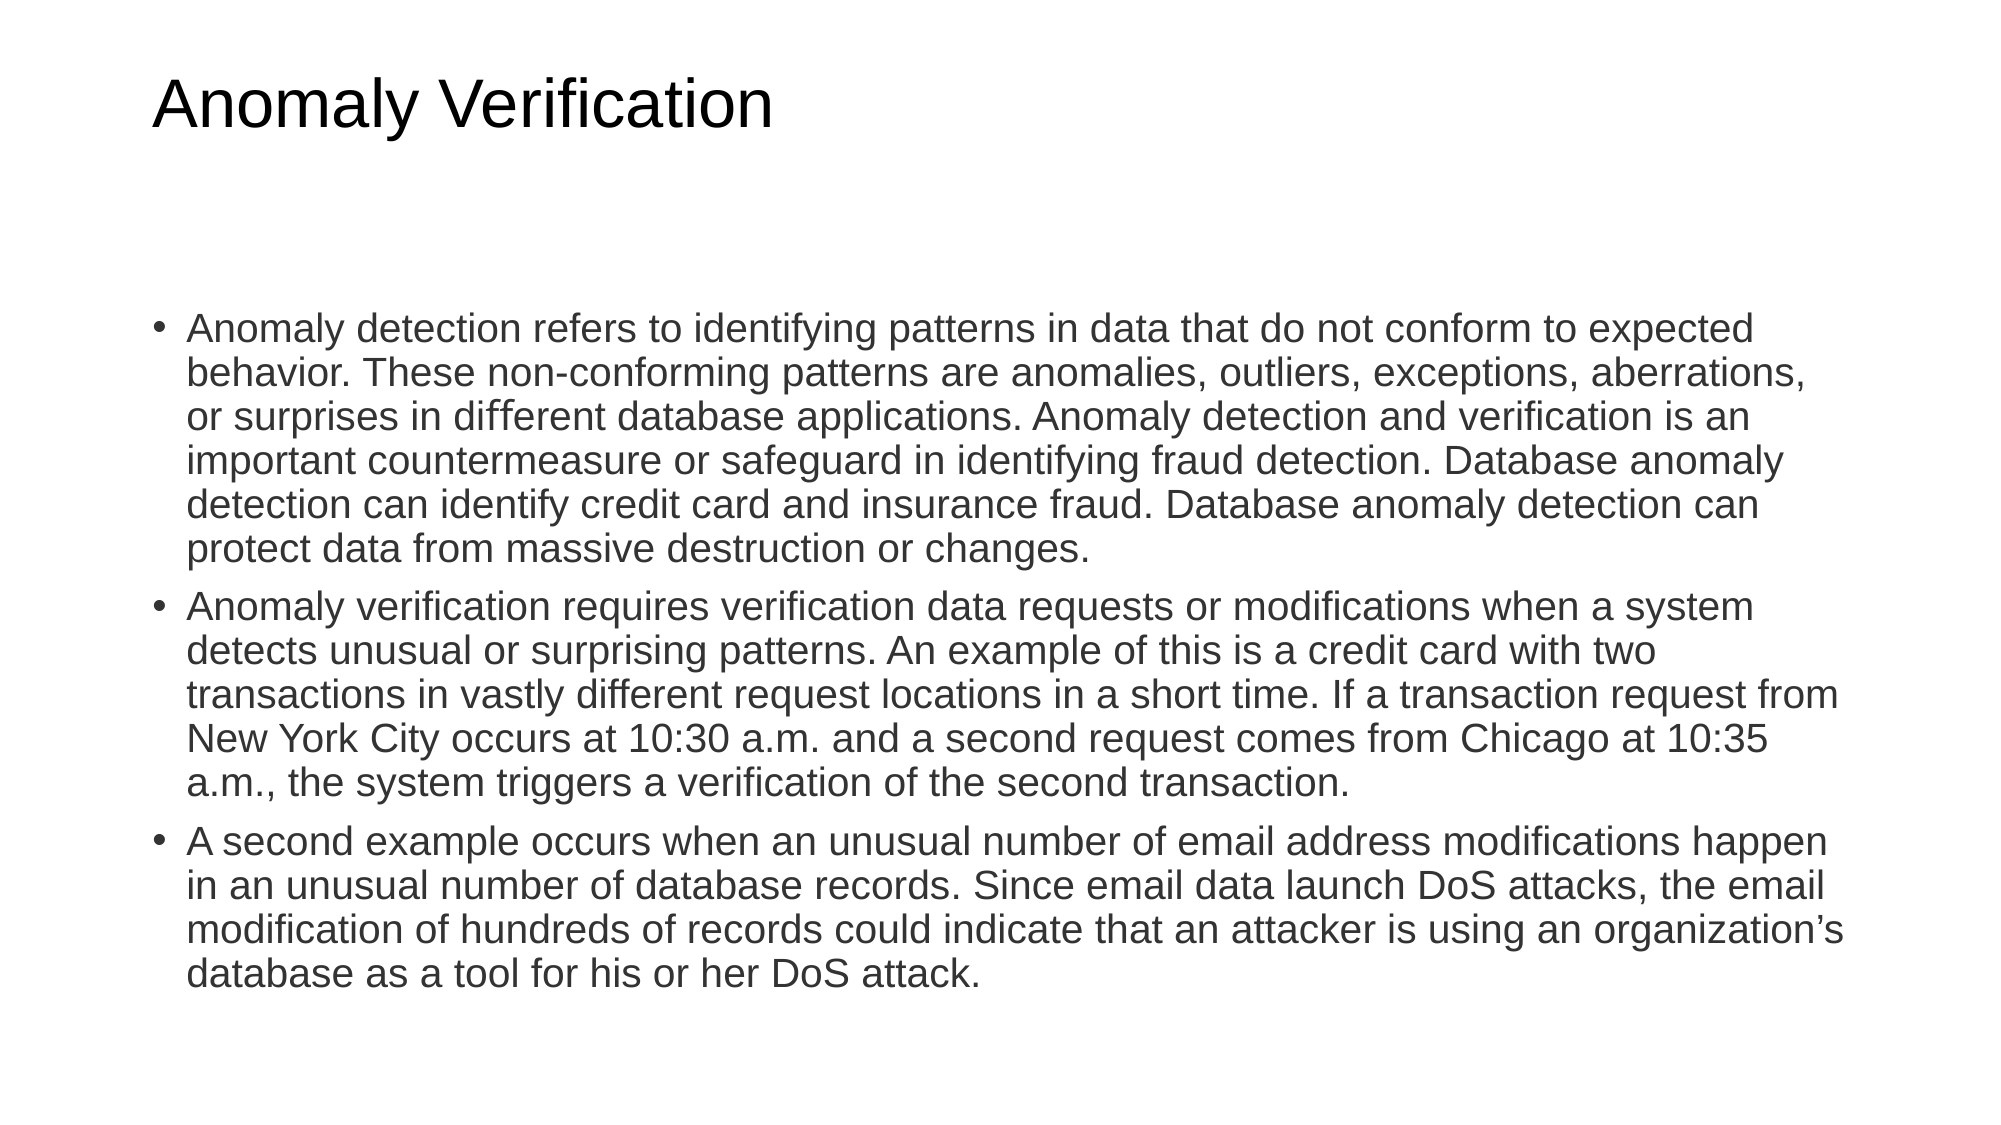

# Anomaly Verification
Anomaly detection refers to identifying patterns in data that do not conform to expected behavior. These non-conforming patterns are anomalies, outliers, exceptions, aberrations, or surprises in diﬀerent database applications. Anomaly detection and verification is an important countermeasure or safeguard in identifying fraud detection. Database anomaly detection can identify credit card and insurance fraud. Database anomaly detection can protect data from massive destruction or changes.
Anomaly verification requires verification data requests or modifications when a system detects unusual or surprising patterns. An example of this is a credit card with two transactions in vastly different request locations in a short time. If a transaction request from New York City occurs at 10:30 a.m. and a second request comes from Chicago at 10:35 a.m., the system triggers a verification of the second transaction.
A second example occurs when an unusual number of email address modifications happen in an unusual number of database records. Since email data launch DoS attacks, the email modification of hundreds of records could indicate that an attacker is using an organization’s database as a tool for his or her DoS attack.